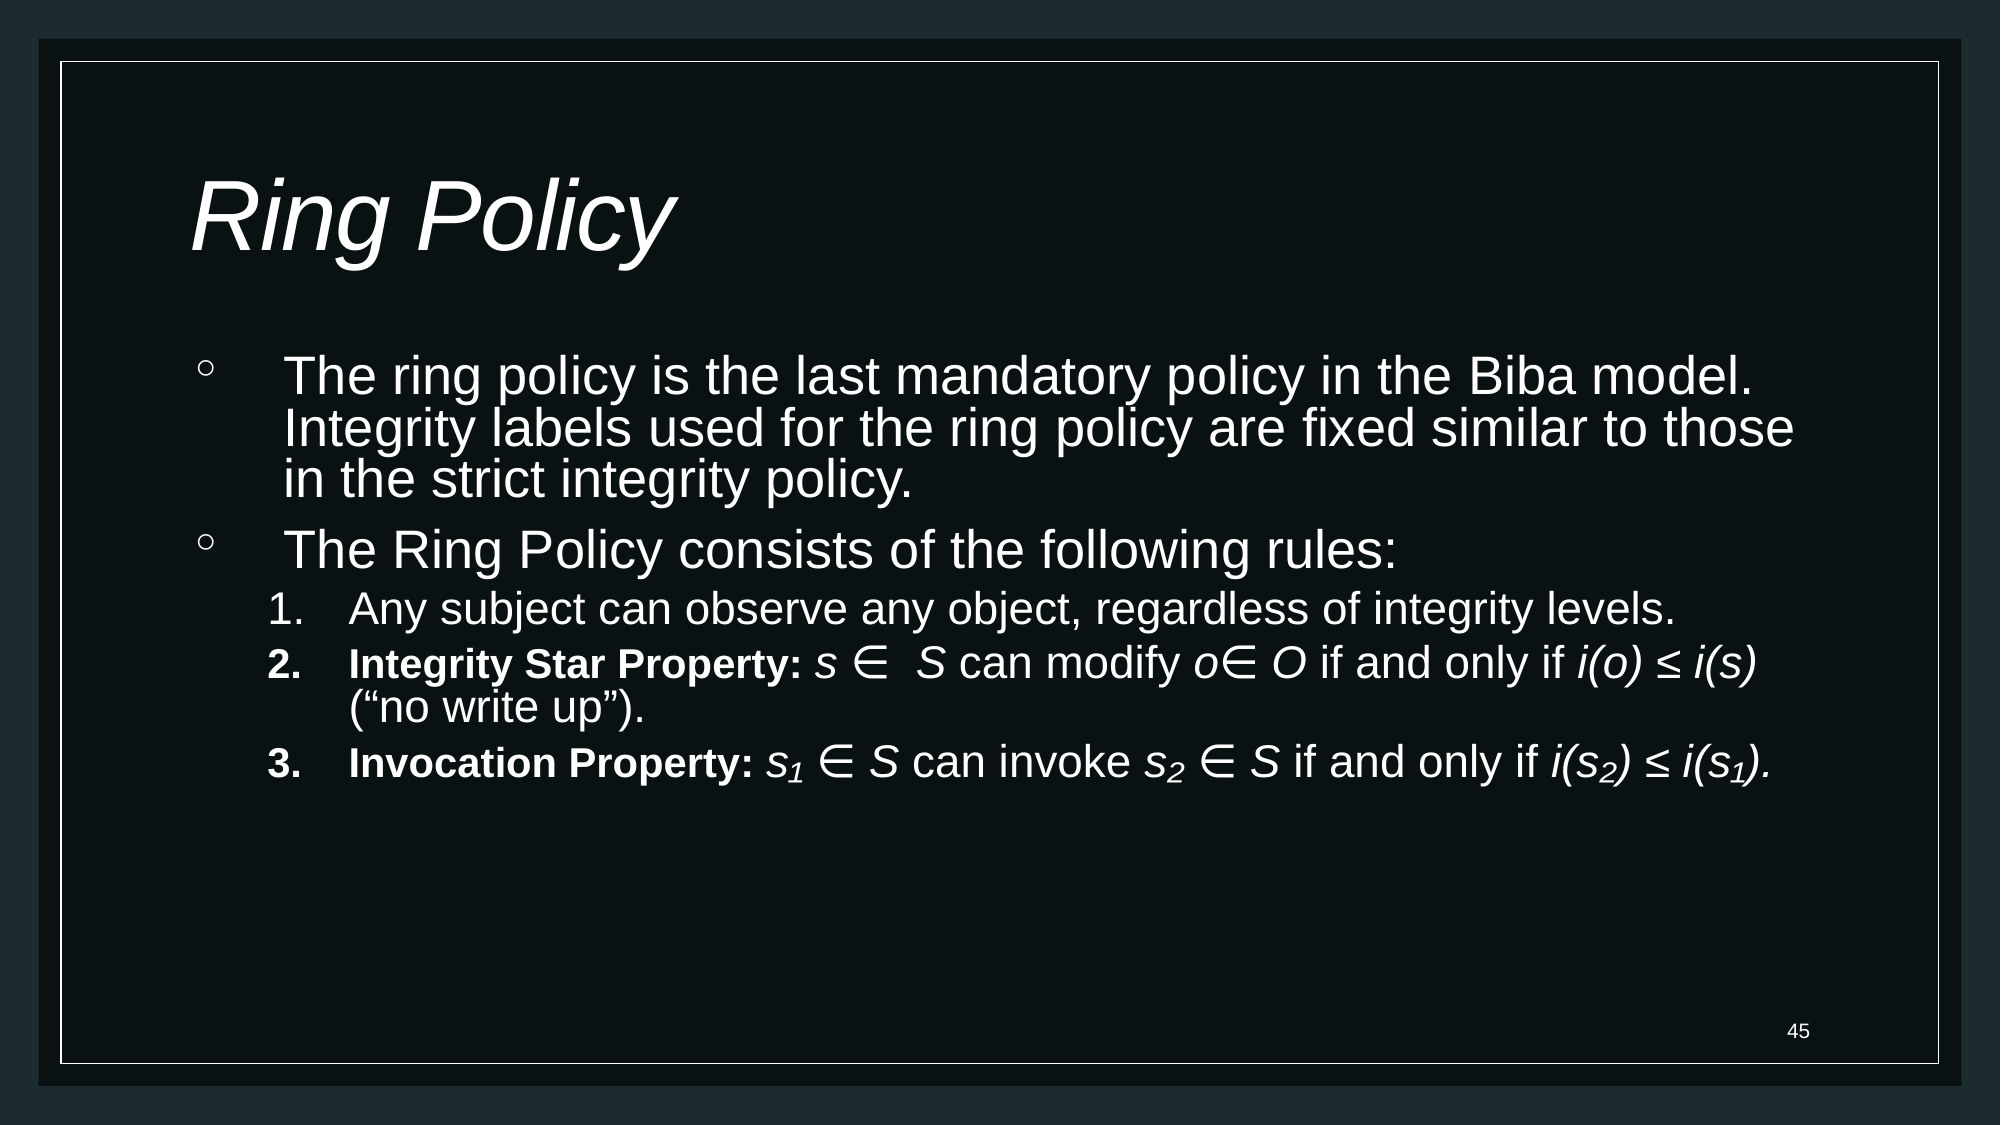

# Ring Policy
The ring policy is the last mandatory policy in the Biba model.  Integrity labels used for the ring policy are fixed similar to those in the strict integrity policy.
The Ring Policy consists of the following rules:
Any subject can observe any object, regardless of integrity levels.
Integrity Star Property: s ∈  S can modify o∈ O if and only if i(o) ≤ i(s) (“no write up”).
Invocation Property: s₁ ∈ S can invoke s₂ ∈ S if and only if i(s₂) ≤ i(s₁).

45